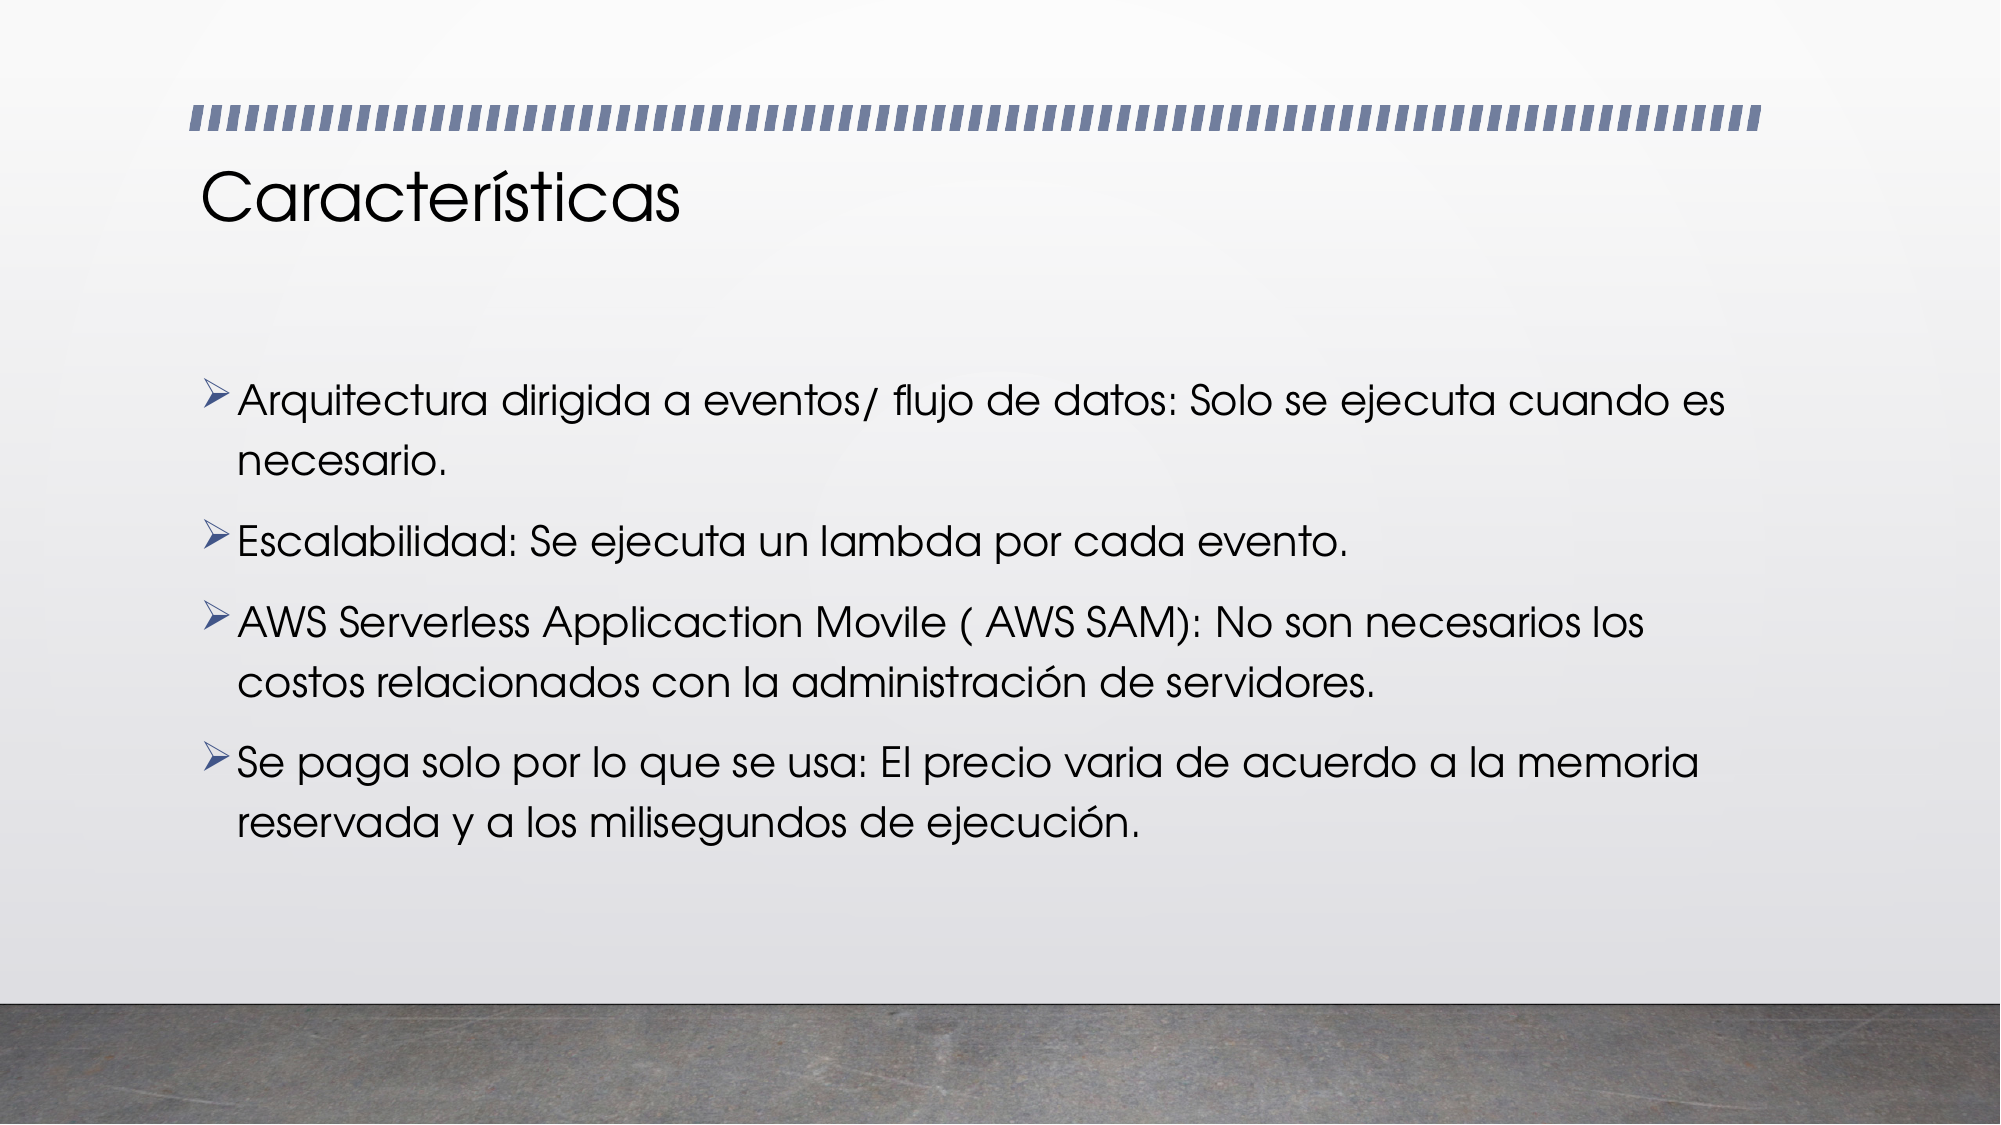

# Características
Arquitectura dirigida a eventos/ flujo de datos: Solo se ejecuta cuando es necesario.
Escalabilidad: Se ejecuta un lambda por cada evento.
AWS Serverless Applicaction Movile ( AWS SAM): No son necesarios los costos relacionados con la administración de servidores.
Se paga solo por lo que se usa: El precio varia de acuerdo a la memoria reservada y a los milisegundos de ejecución.